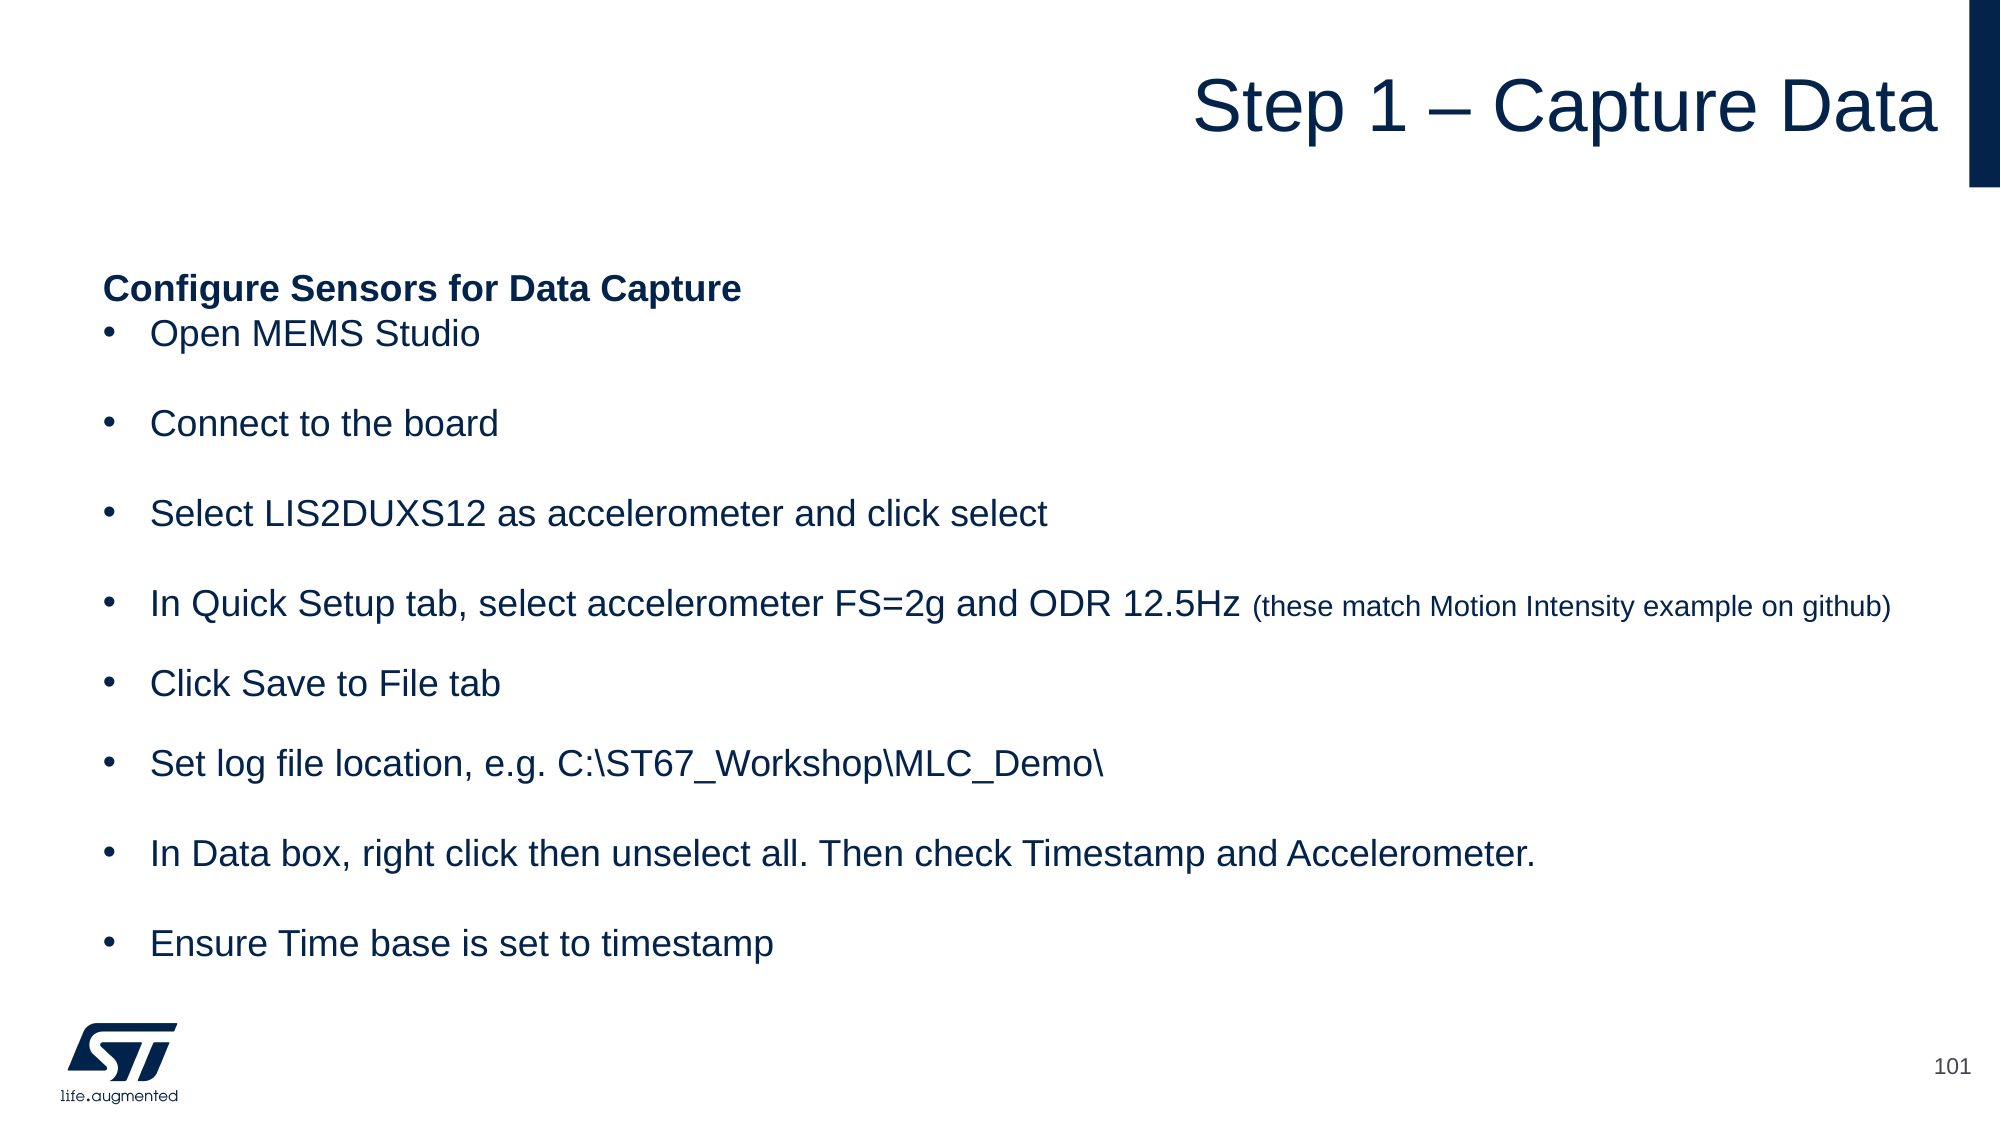

# Step 1 – Capture Data
Configure Sensors for Data Capture
Open MEMS Studio

Connect to the board

Select LIS2DUXS12 as accelerometer and click select

In Quick Setup tab, select accelerometer FS=2g and ODR 12.5Hz (these match Motion Intensity example on github)

Click Save to File tab

Set log file location, e.g. C:\ST67_Workshop\MLC_Demo\

In Data box, right click then unselect all. Then check Timestamp and Accelerometer.

Ensure Time base is set to timestamp

101